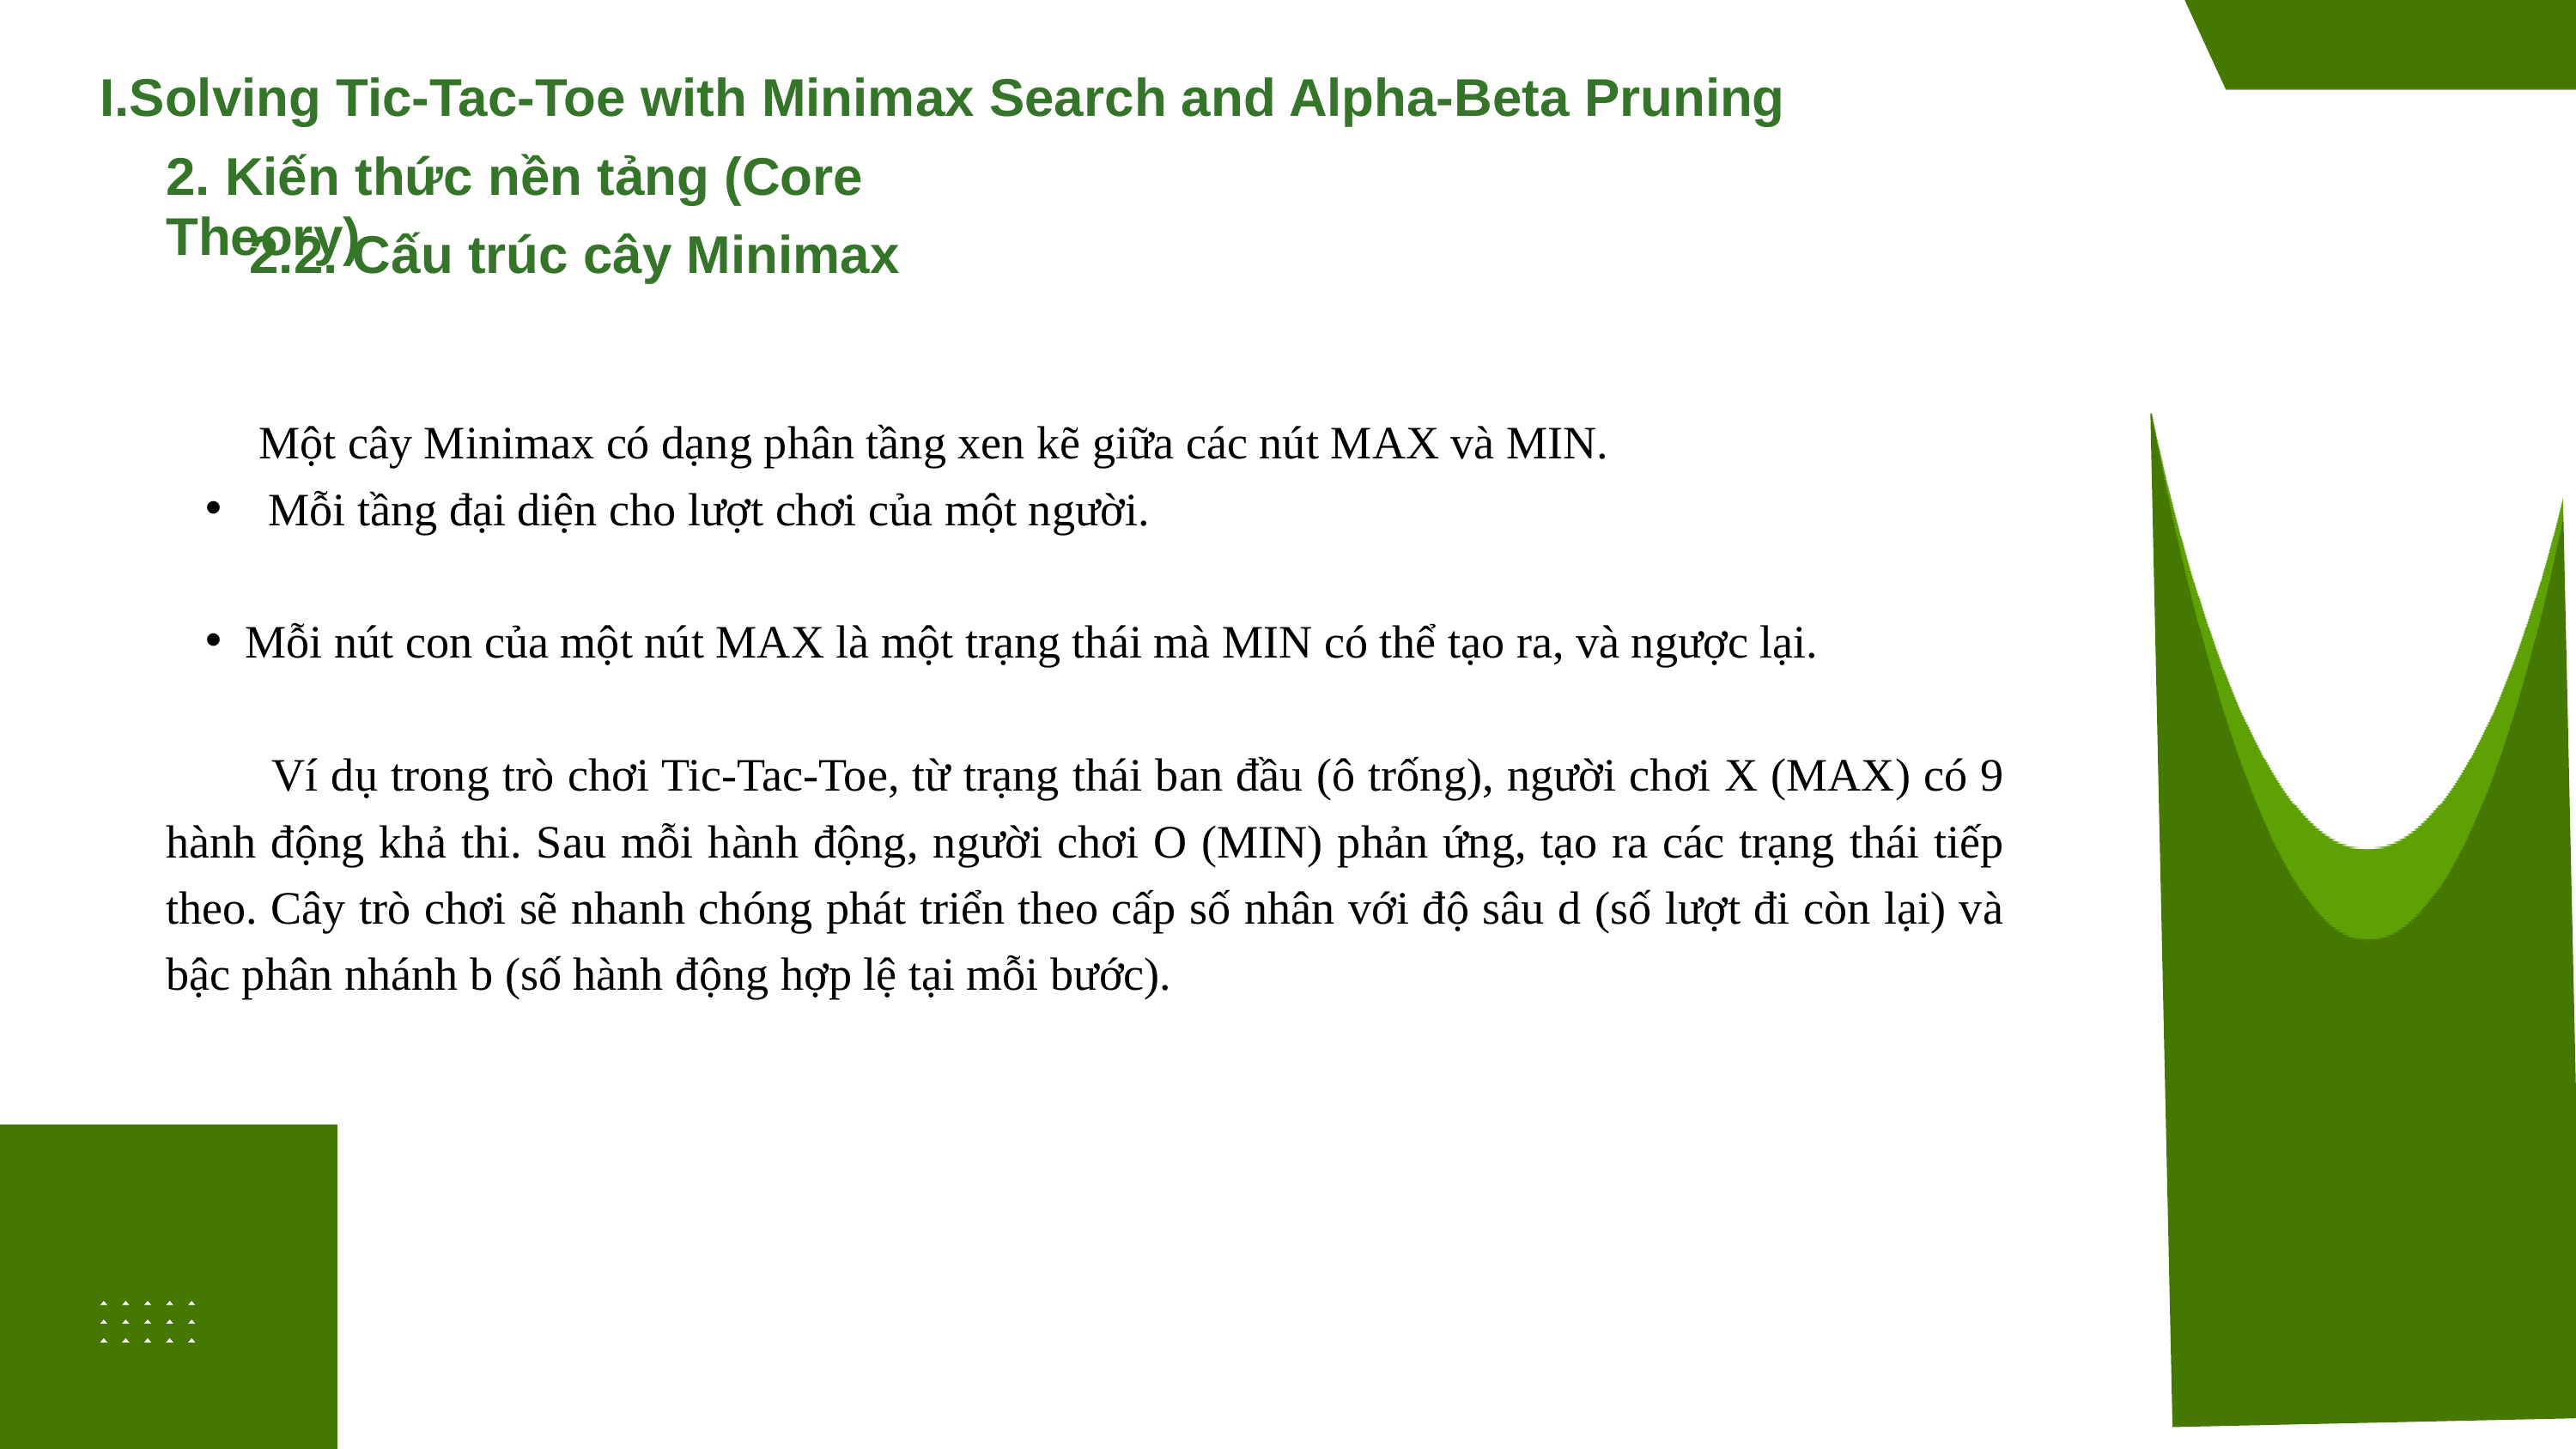

I.Solving Tic-Tac-Toe with Minimax Search and Alpha-Beta Pruning

2. Kiến thức nền tảng (Core Theory)

2.2. Cấu trúc cây Minimax

        Một cây Minimax có dạng phân tầng xen kẽ giữa các nút MAX và MIN.
  Mỗi tầng đại diện cho lượt chơi của một người.

Mỗi nút con của một nút MAX là một trạng thái mà MIN có thể tạo ra, và ngược lại.

        Ví dụ trong trò chơi Tic-Tac-Toe, từ trạng thái ban đầu (ô trống), người chơi X (MAX) có 9 hành động khả thi. Sau mỗi hành động, người chơi O (MIN) phản ứng, tạo ra các trạng thái tiếp theo. Cây trò chơi sẽ nhanh chóng phát triển theo cấp số nhân với độ sâu d (số lượt đi còn lại) và bậc phân nhánh b (số hành động hợp lệ tại mỗi bước).